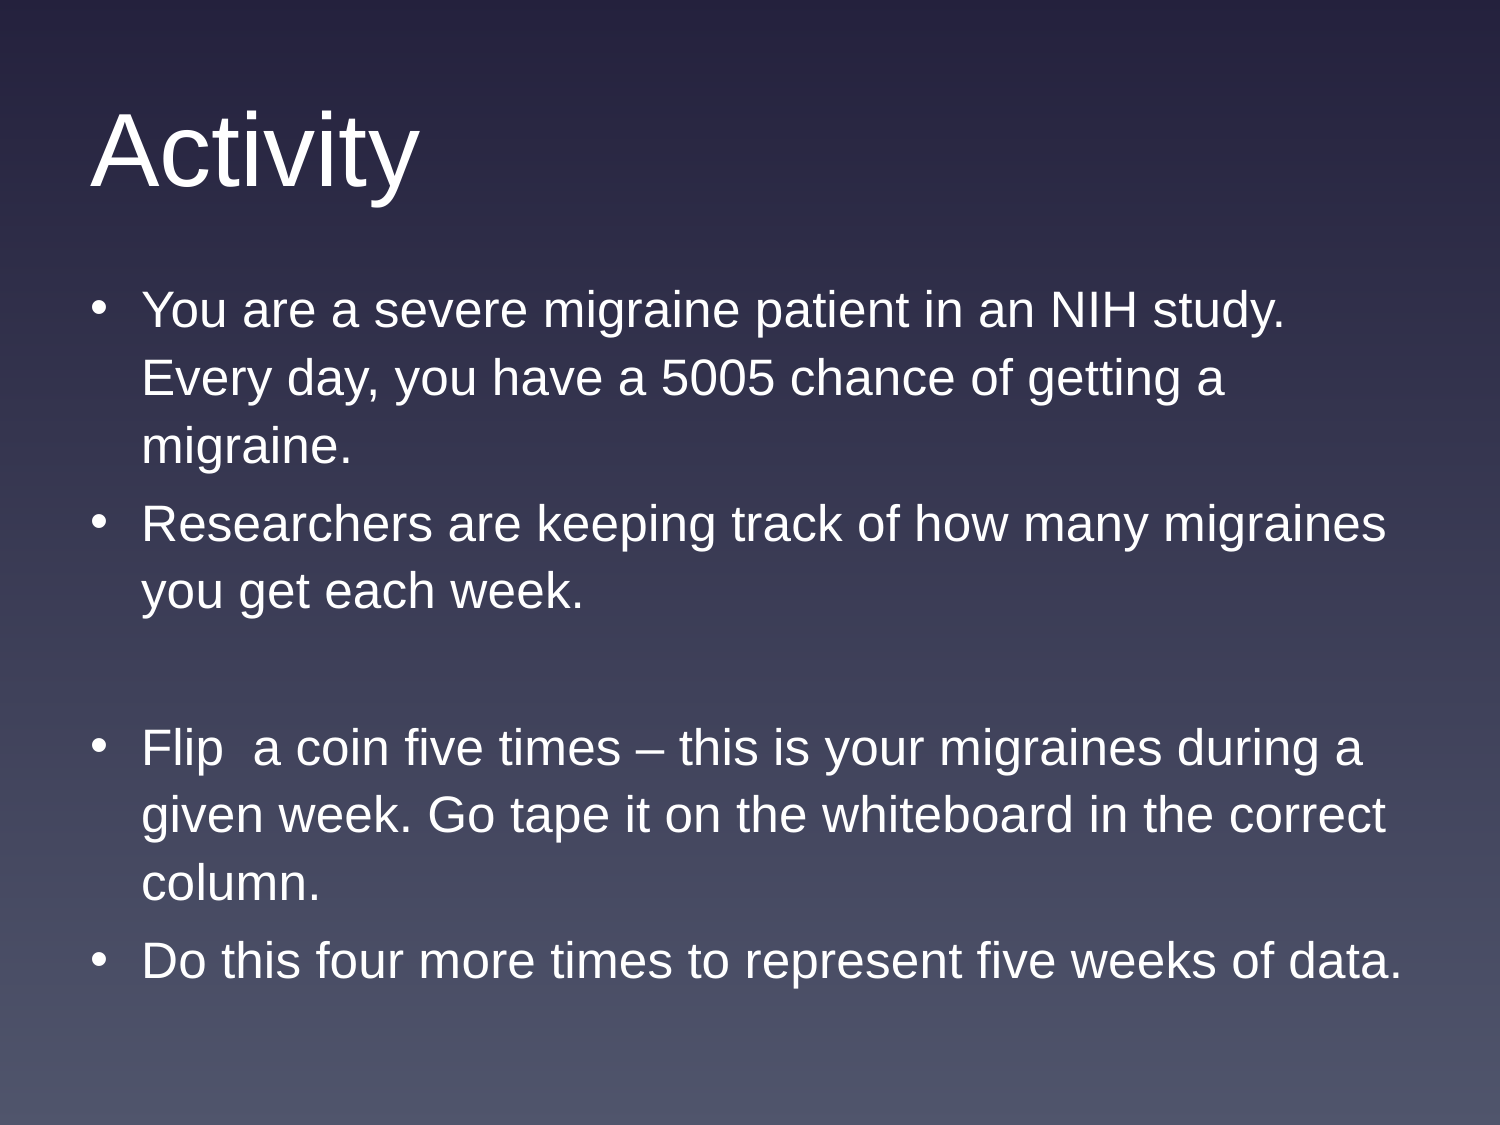

# Activity
You are a severe migraine patient in an NIH study. Every day, you have a 5005 chance of getting a migraine.
Researchers are keeping track of how many migraines you get each week.

Flip  a coin five times – this is your migraines during a given week. Go tape it on the whiteboard in the correct column.
Do this four more times to represent five weeks of data.